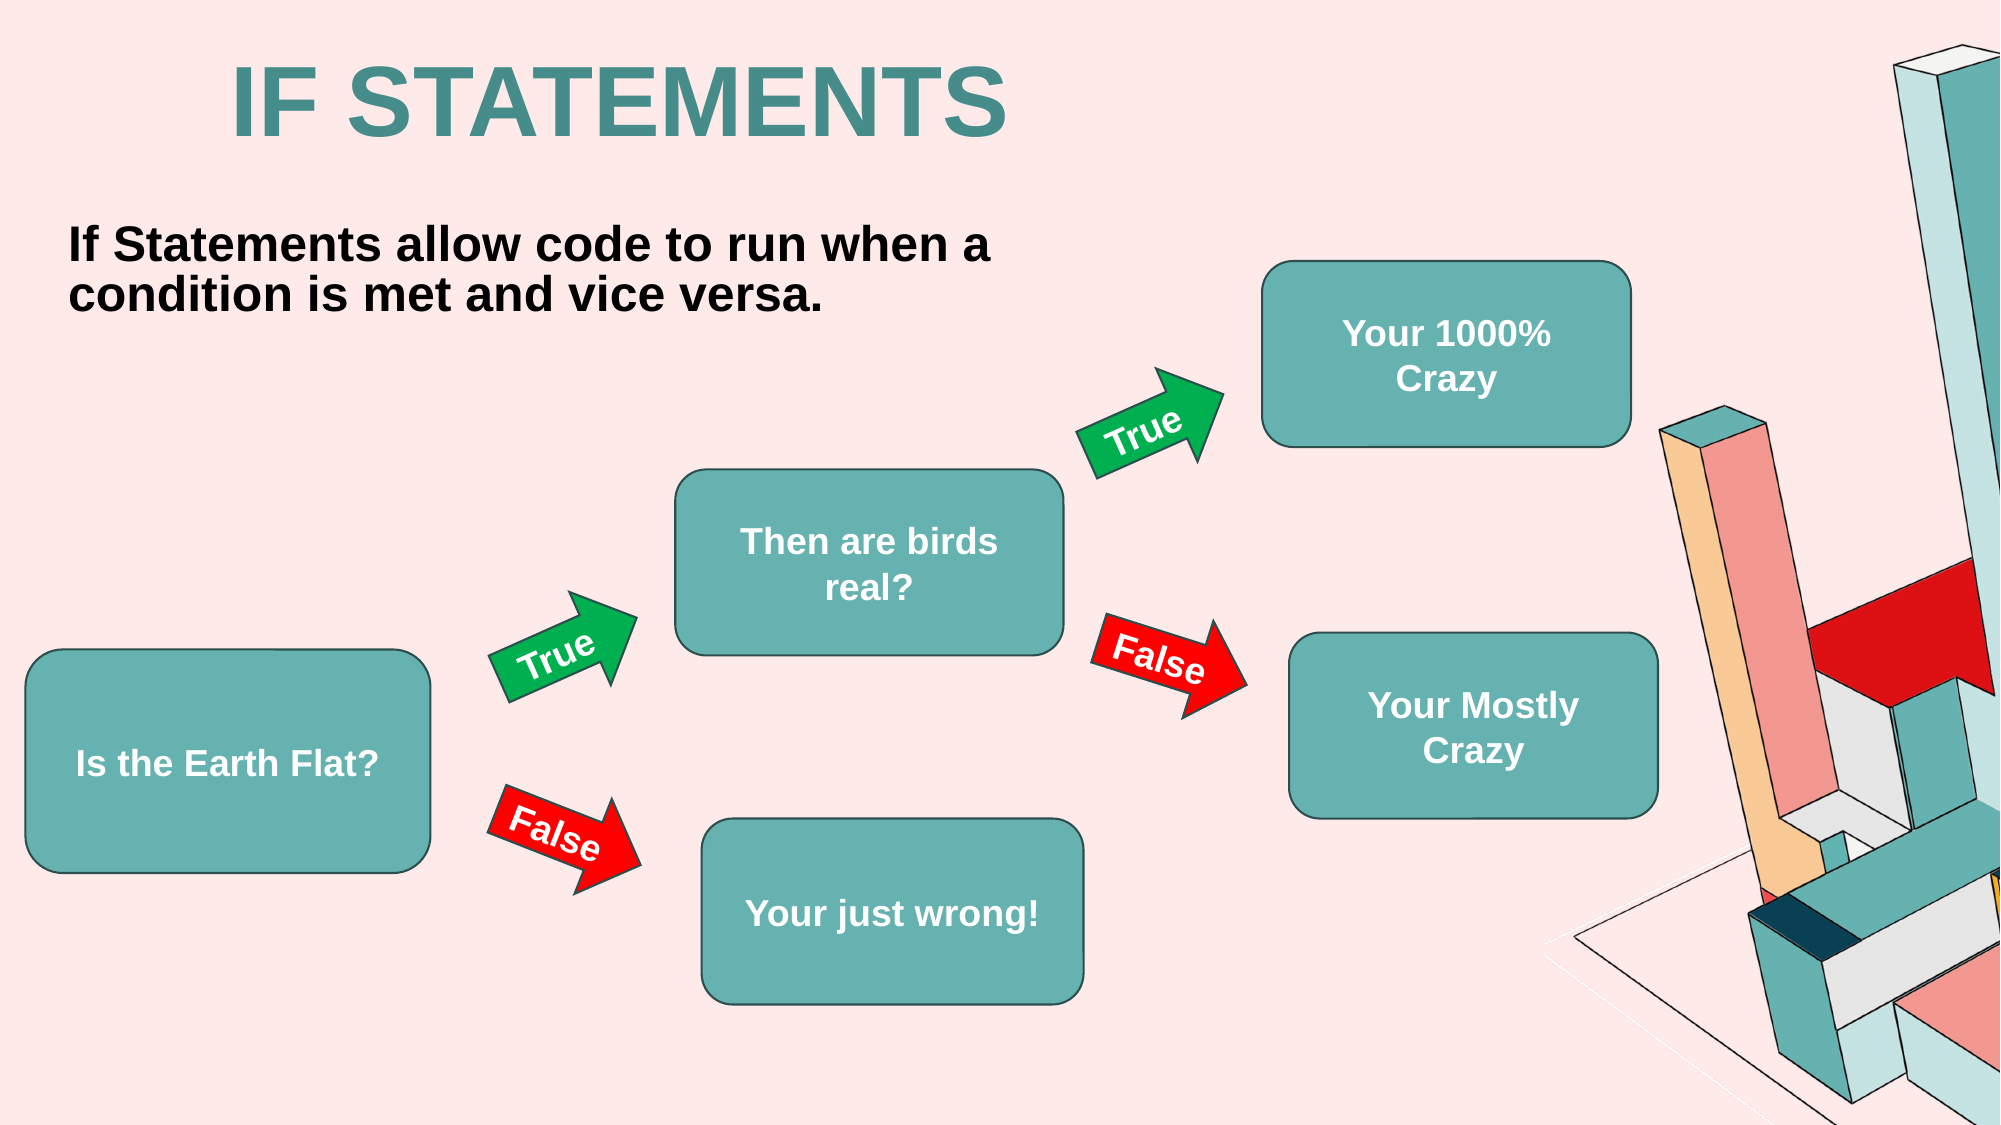

# If Statements
If Statements allow code to run when a condition is met and vice versa.
Your 1000% Crazy
True
Then are birds real?
True
False
Your Mostly Crazy
Is the Earth Flat?
False
Your just wrong!